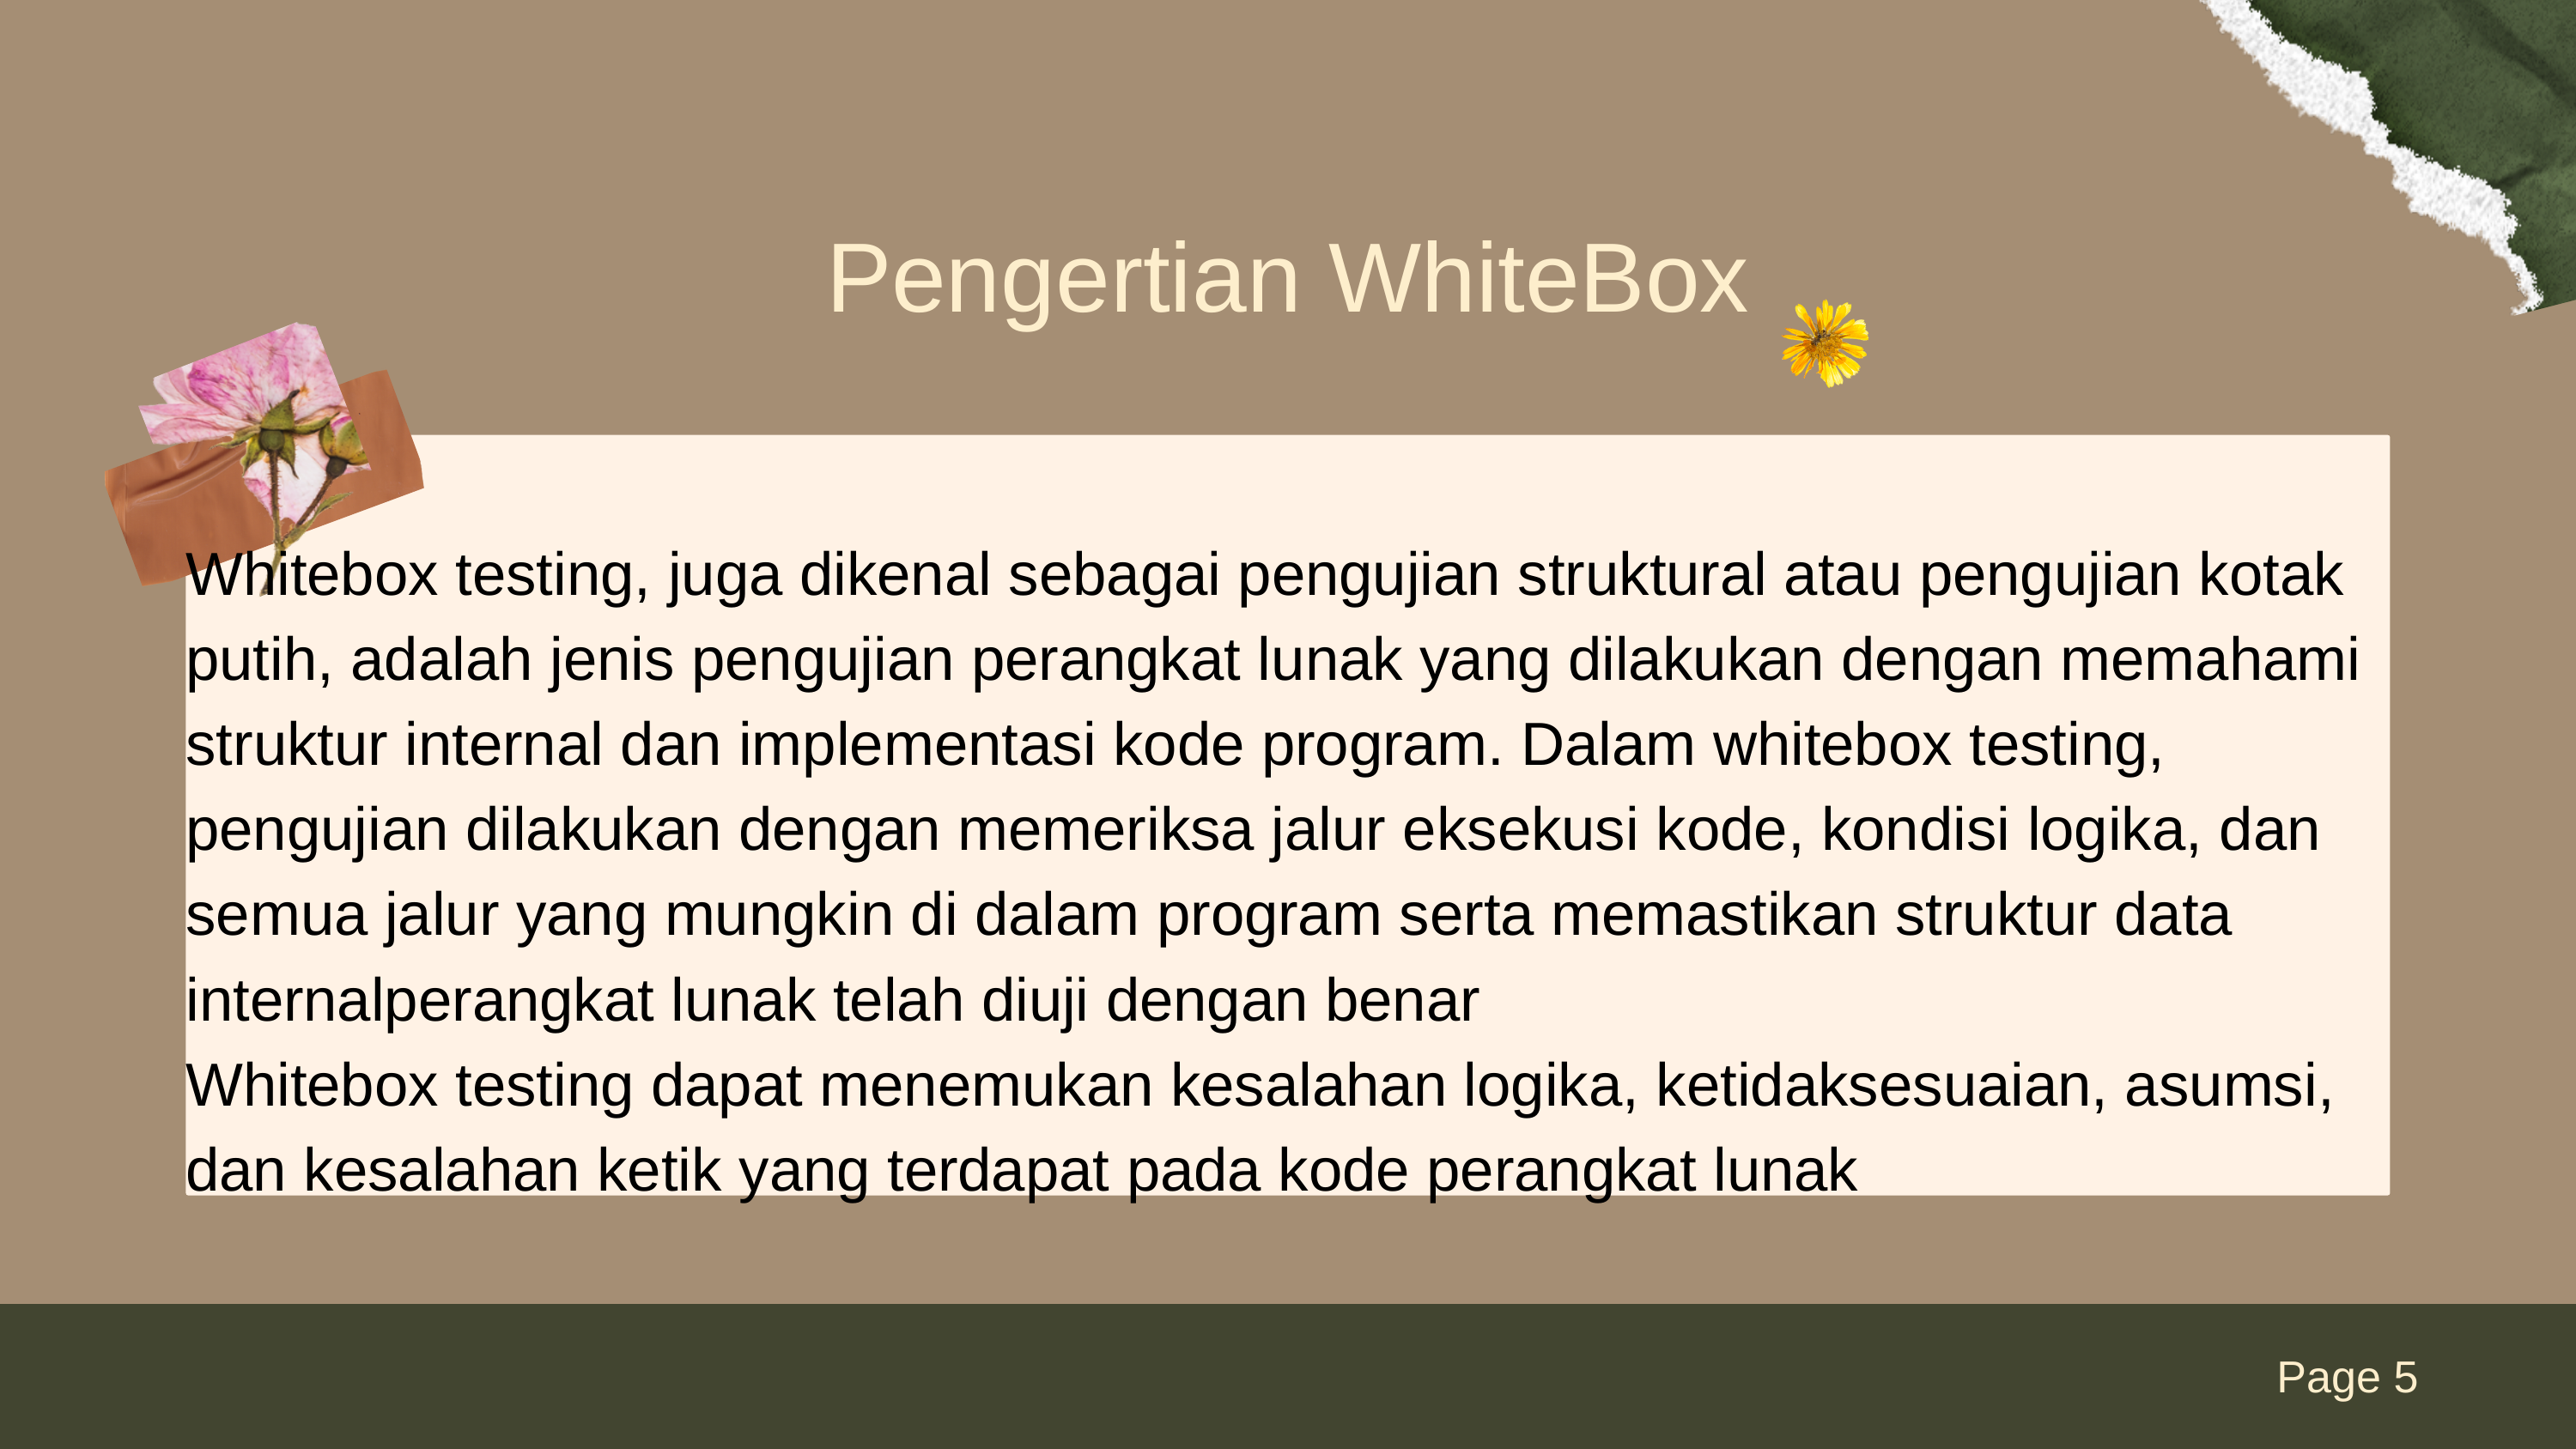

Pengertian WhiteBox

Whitebox testing, juga dikenal sebagai pengujian struktural atau pengujian kotak putih, adalah jenis pengujian perangkat lunak yang dilakukan dengan memahami struktur internal dan implementasi kode program. Dalam whitebox testing, pengujian dilakukan dengan memeriksa jalur eksekusi kode, kondisi logika, dan semua jalur yang mungkin di dalam program serta memastikan struktur data internalperangkat lunak telah diuji dengan benar
Whitebox testing dapat menemukan kesalahan logika, ketidaksesuaian, asumsi, dan kesalahan ketik yang terdapat pada kode perangkat lunak

Page 5